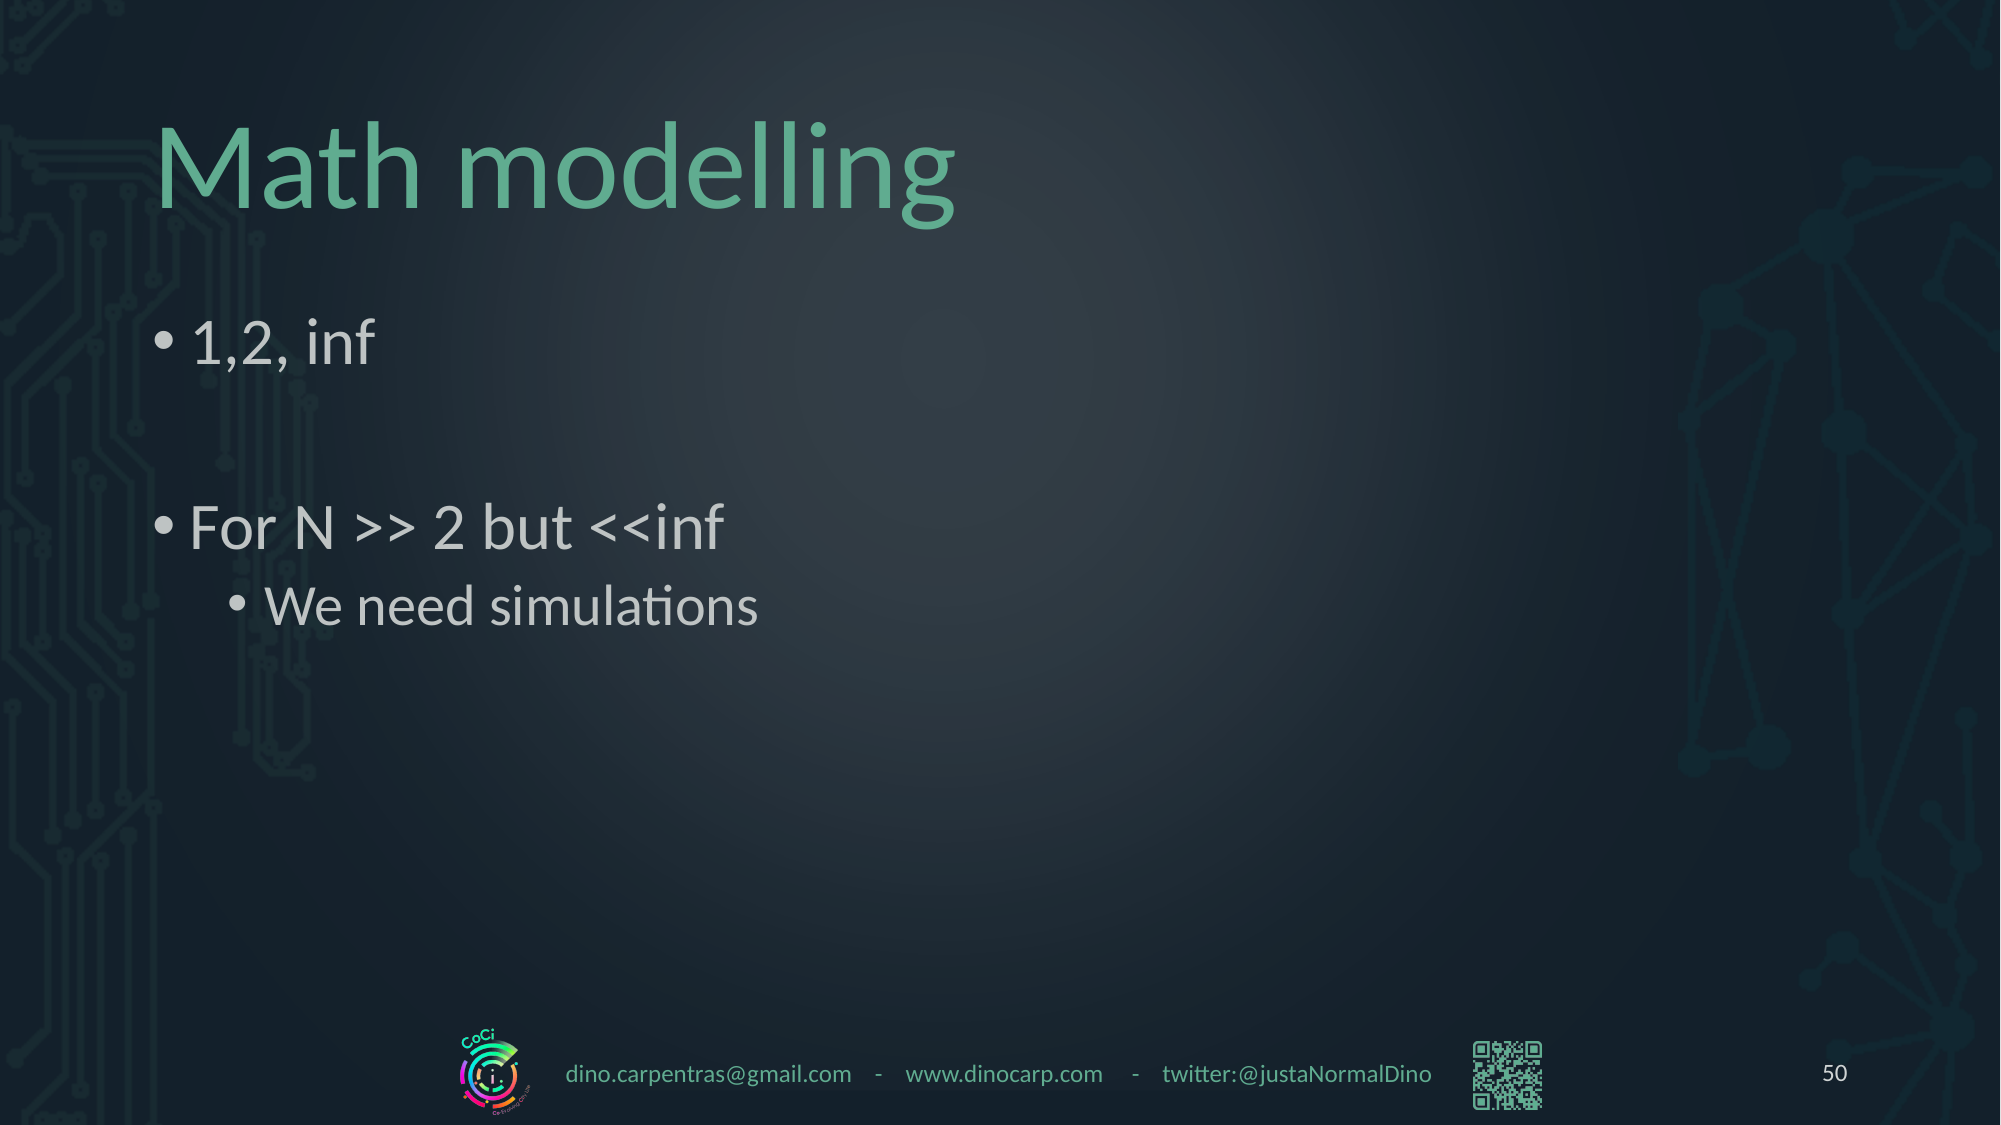

# Math modelling
1,2, inf

For N >> 2 but <<inf
We need simulations
50